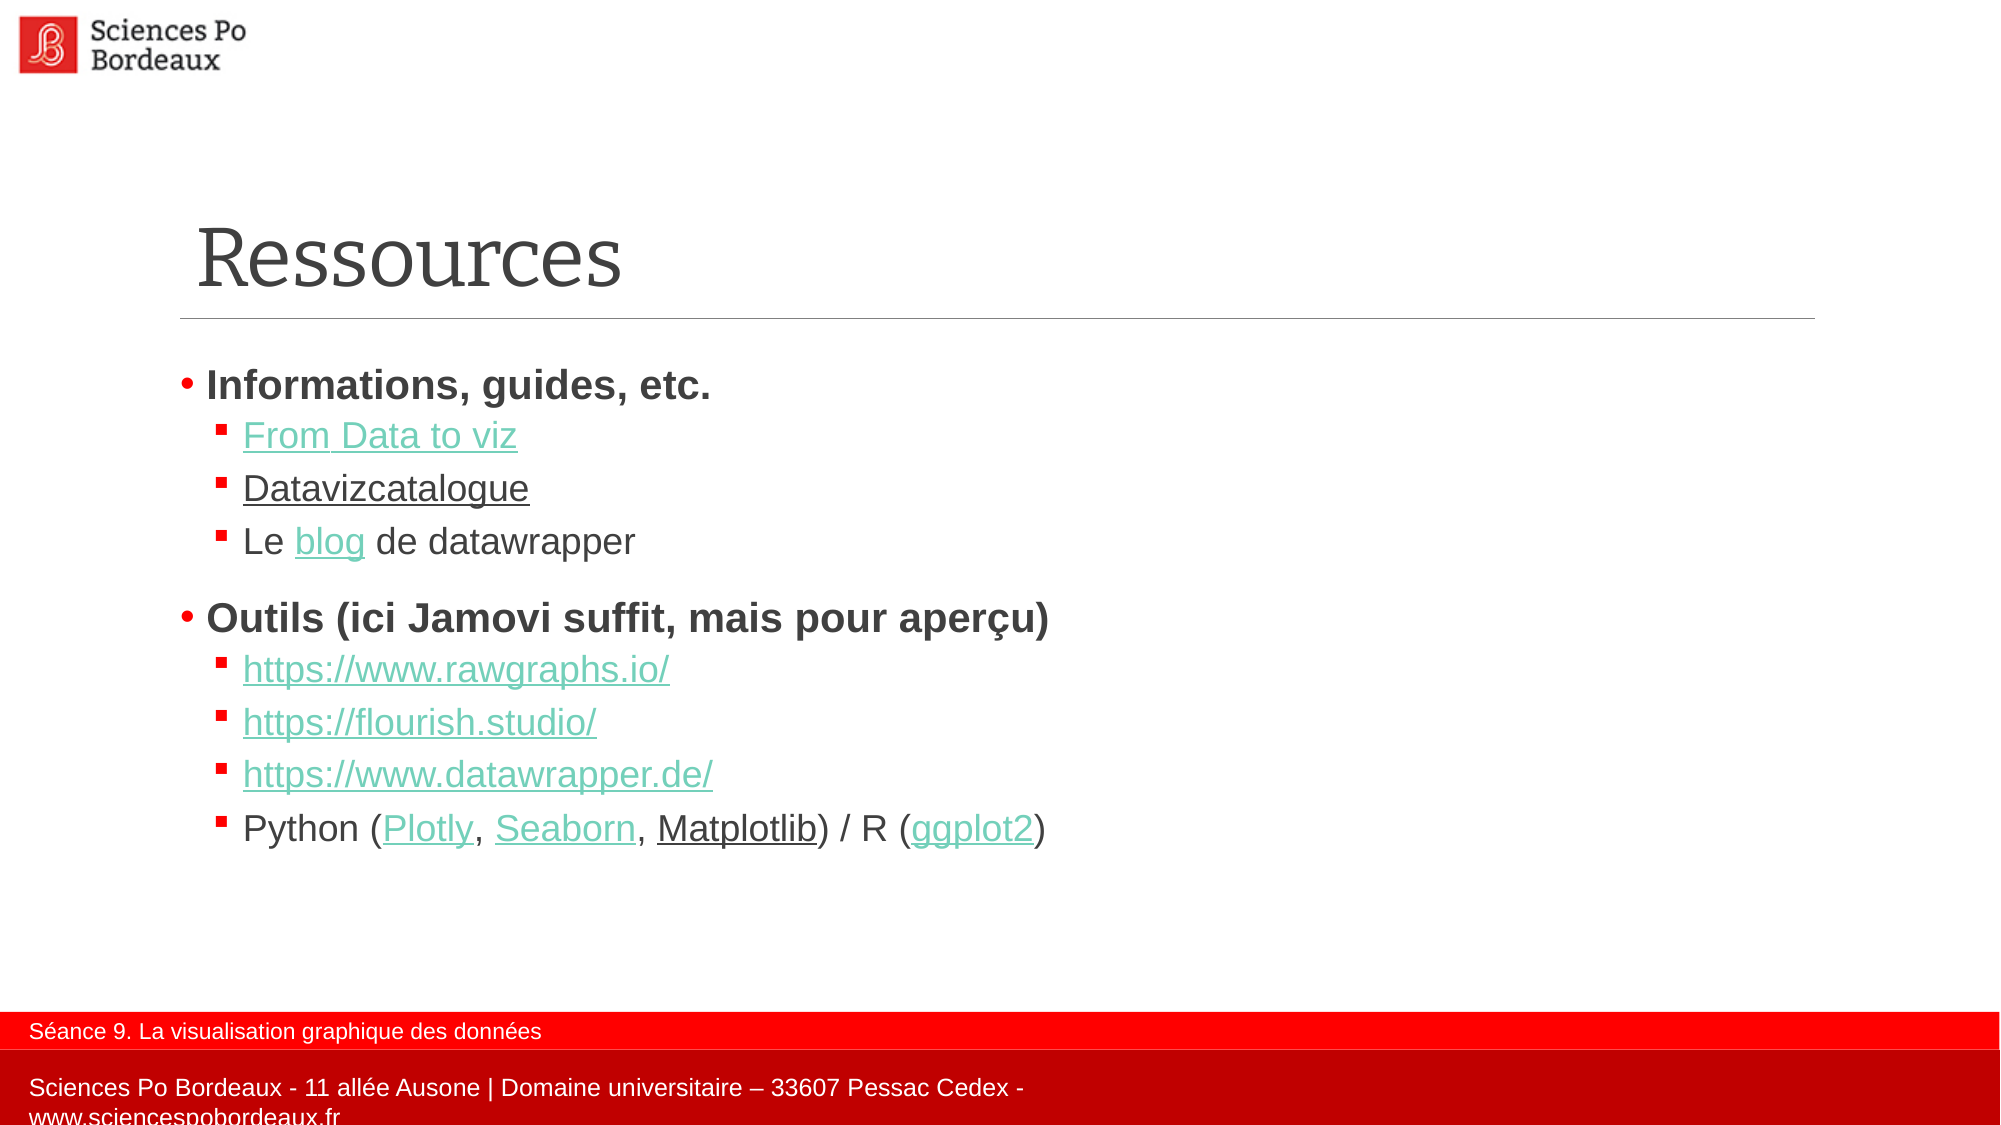

# Ressources
 Informations, guides, etc.
From Data to viz
Datavizcatalogue
Le blog de datawrapper
 Outils (ici Jamovi suffit, mais pour aperçu)
https://www.rawgraphs.io/
https://flourish.studio/
https://www.datawrapper.de/
Python (Plotly, Seaborn, Matplotlib) / R (ggplot2)
Séance 9. La visualisation graphique des données